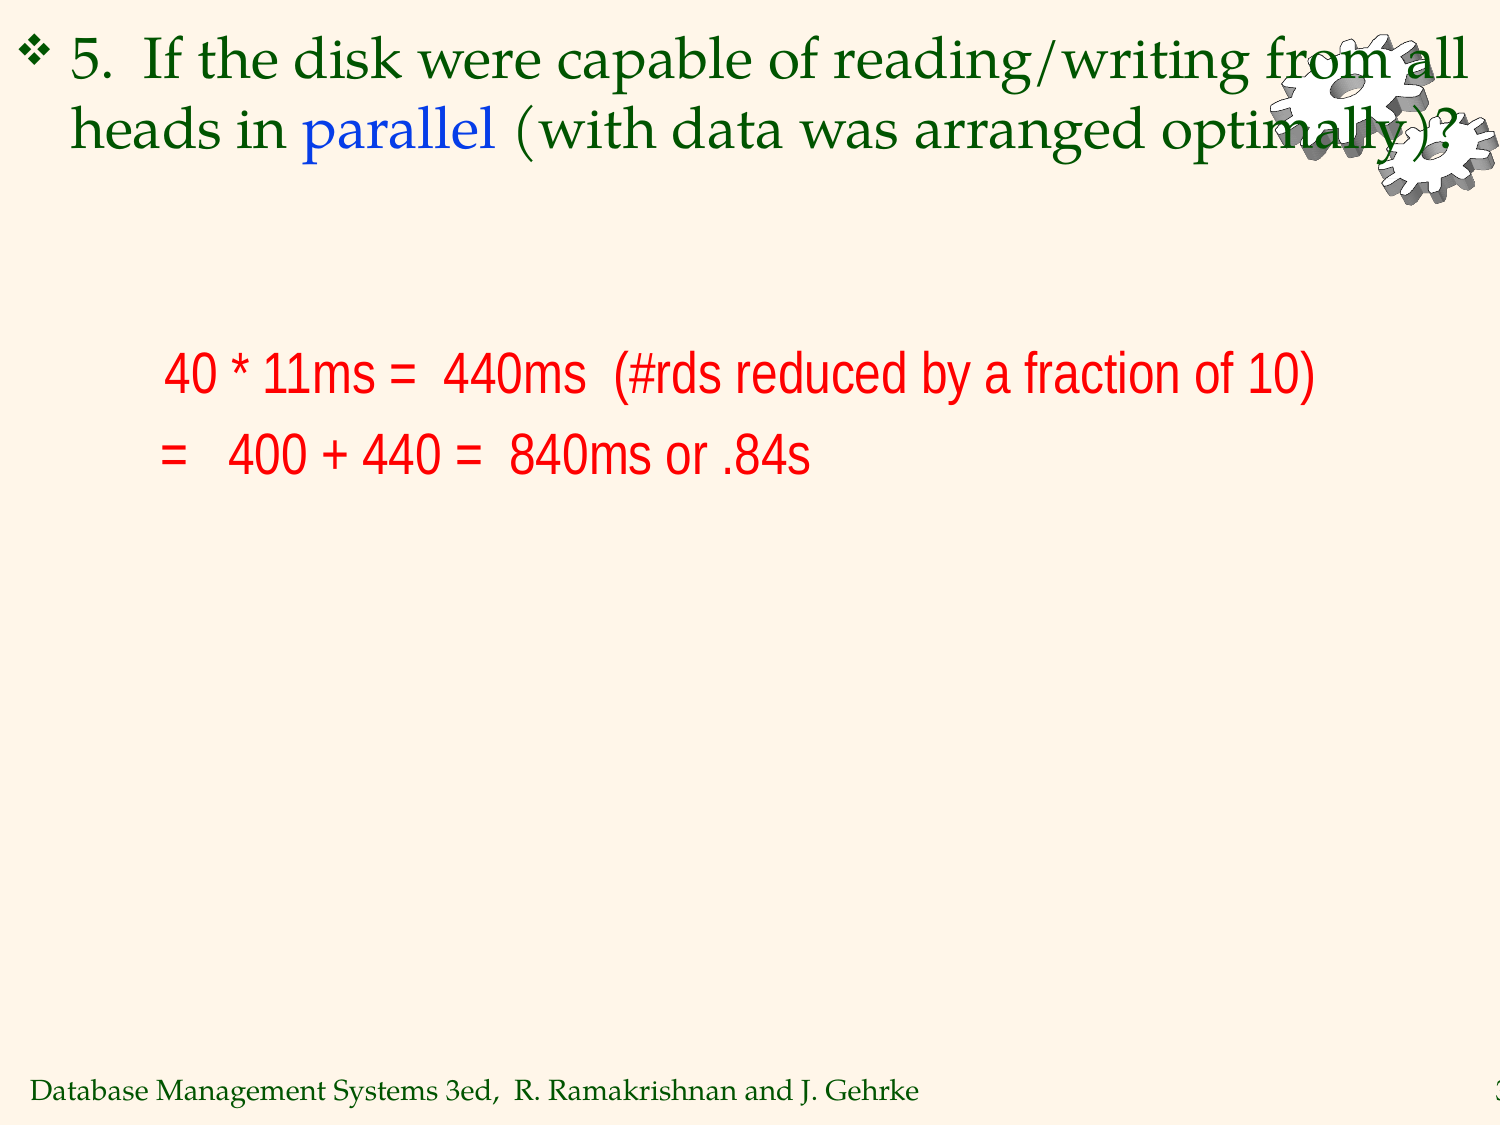

5.  If the disk were capable of reading/writing from all heads in parallel (with data was arranged optimally)?

	40 * 11ms =  440ms  (#rds reduced by a fraction of 10)
           =   400 + 440 =  840ms or .84s